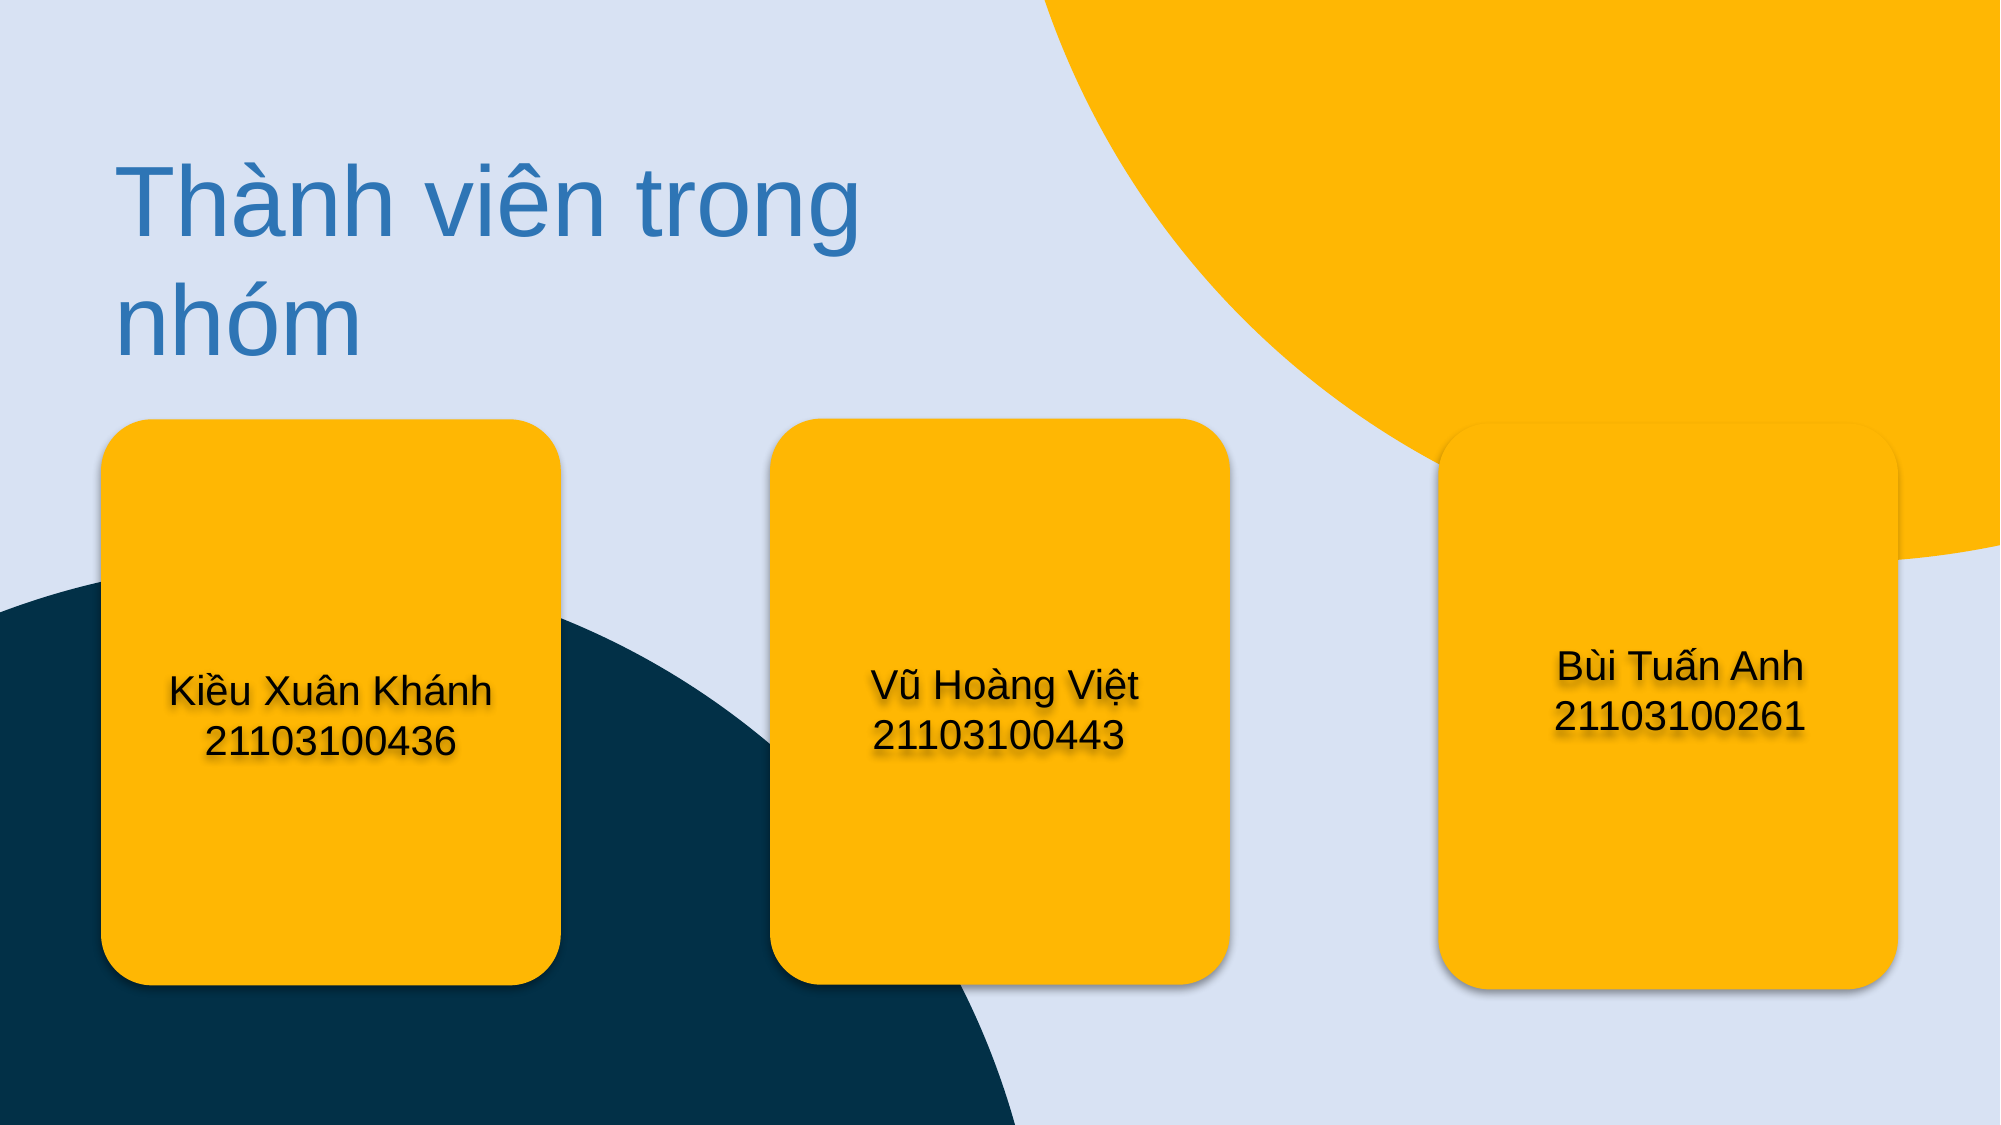

Thành viên trong nhóm

Vũ Hoàng Việt
21103100443

Kiều Xuân Khánh
21103100436

Bùi Tuấn Anh
21103100261

NỘI DUNG THUYẾT TRÌNH
Nội dung 1
Nội dung 2
Nội dung 3
Nội dung 4